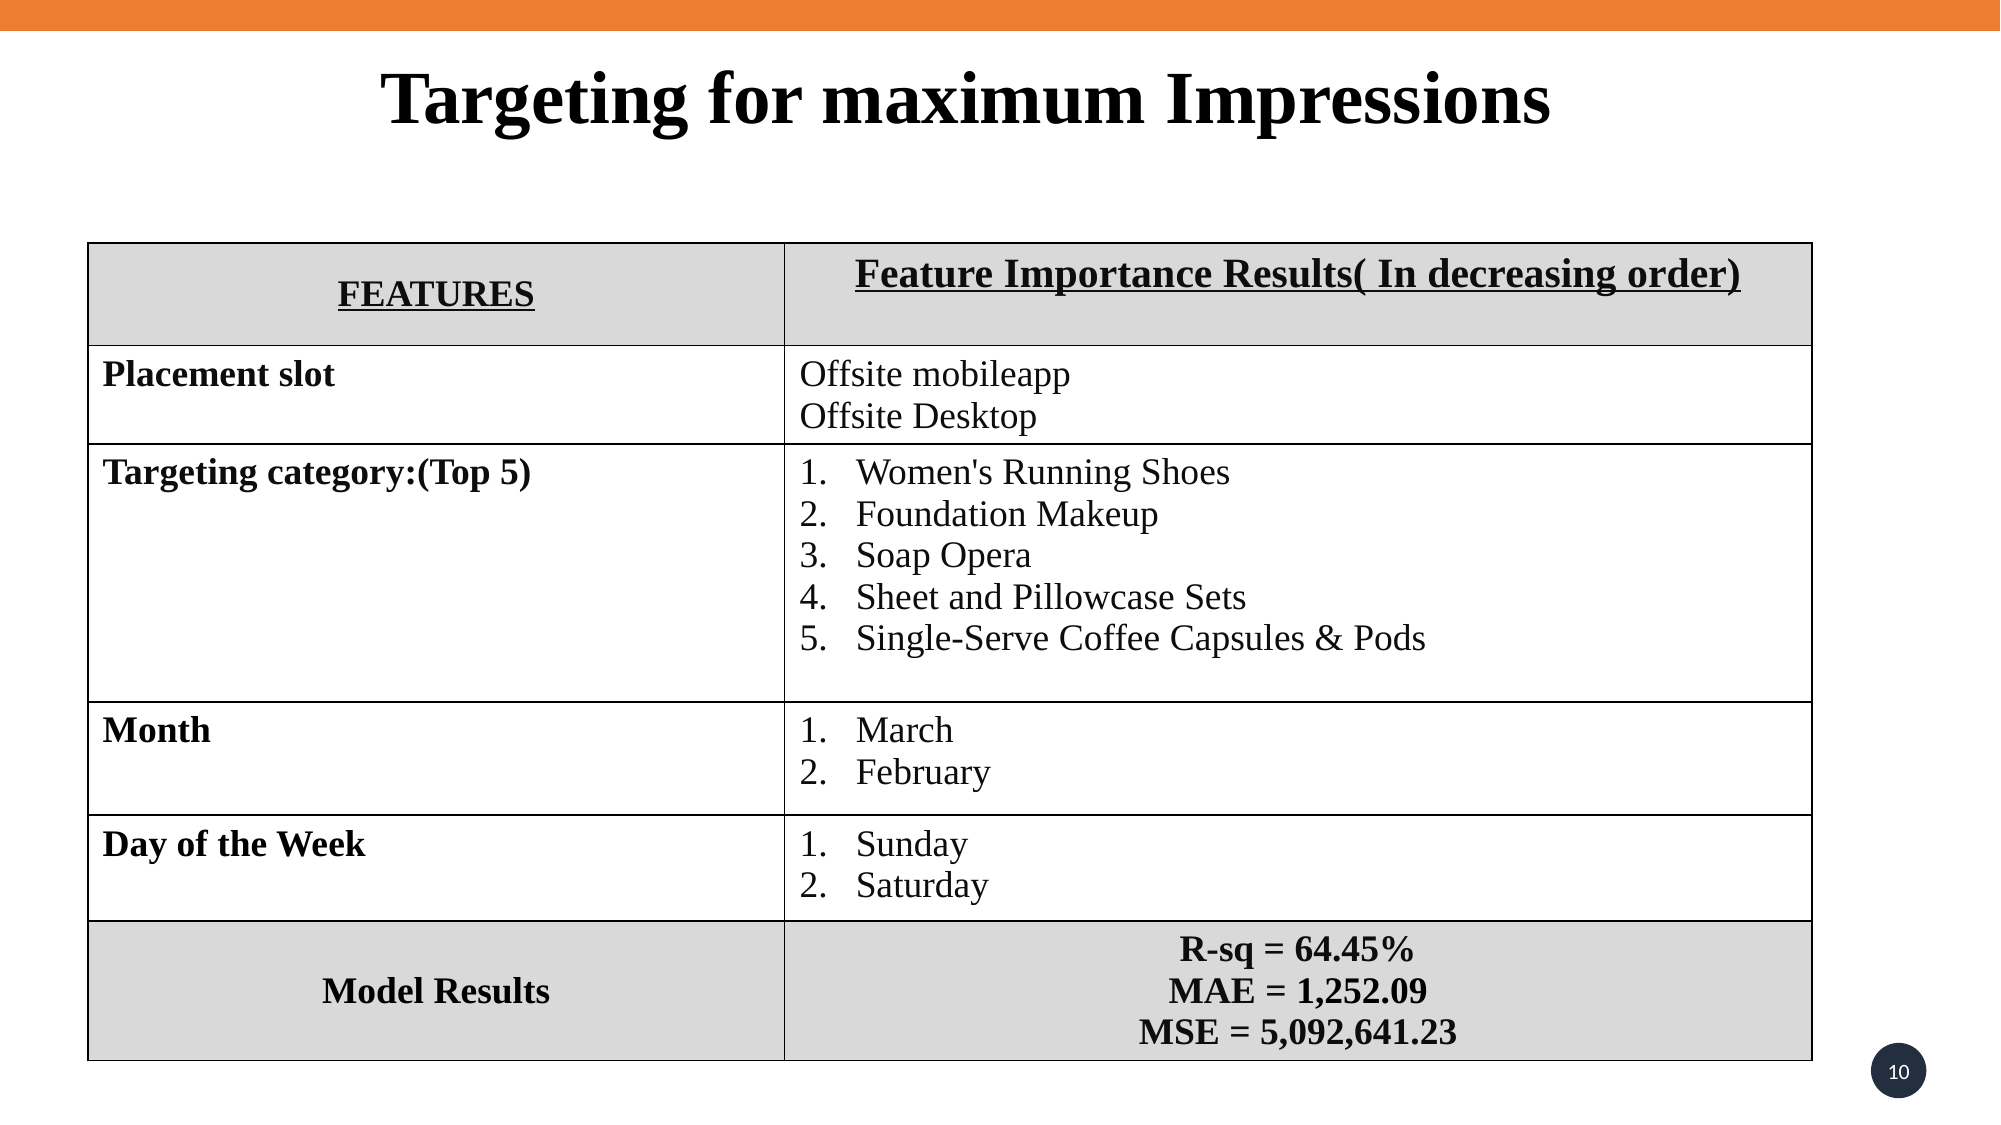

Targeting for maximum Impressions

| FEATURES | Feature Importance Results( In decreasing order) |
| --- | --- |
| Placement slot | Offsite mobileapp Offsite Desktop |
| Targeting category:(Top 5) | Women's Running Shoes Foundation Makeup Soap Opera Sheet and Pillowcase Sets Single-Serve Coffee Capsules & Pods |
| Month | March  February |
| Day of the Week | Sunday Saturday |
| Model Results | R-sq = 64.45% MAE = 1,252.09 MSE = 5,092,641.23 |

10